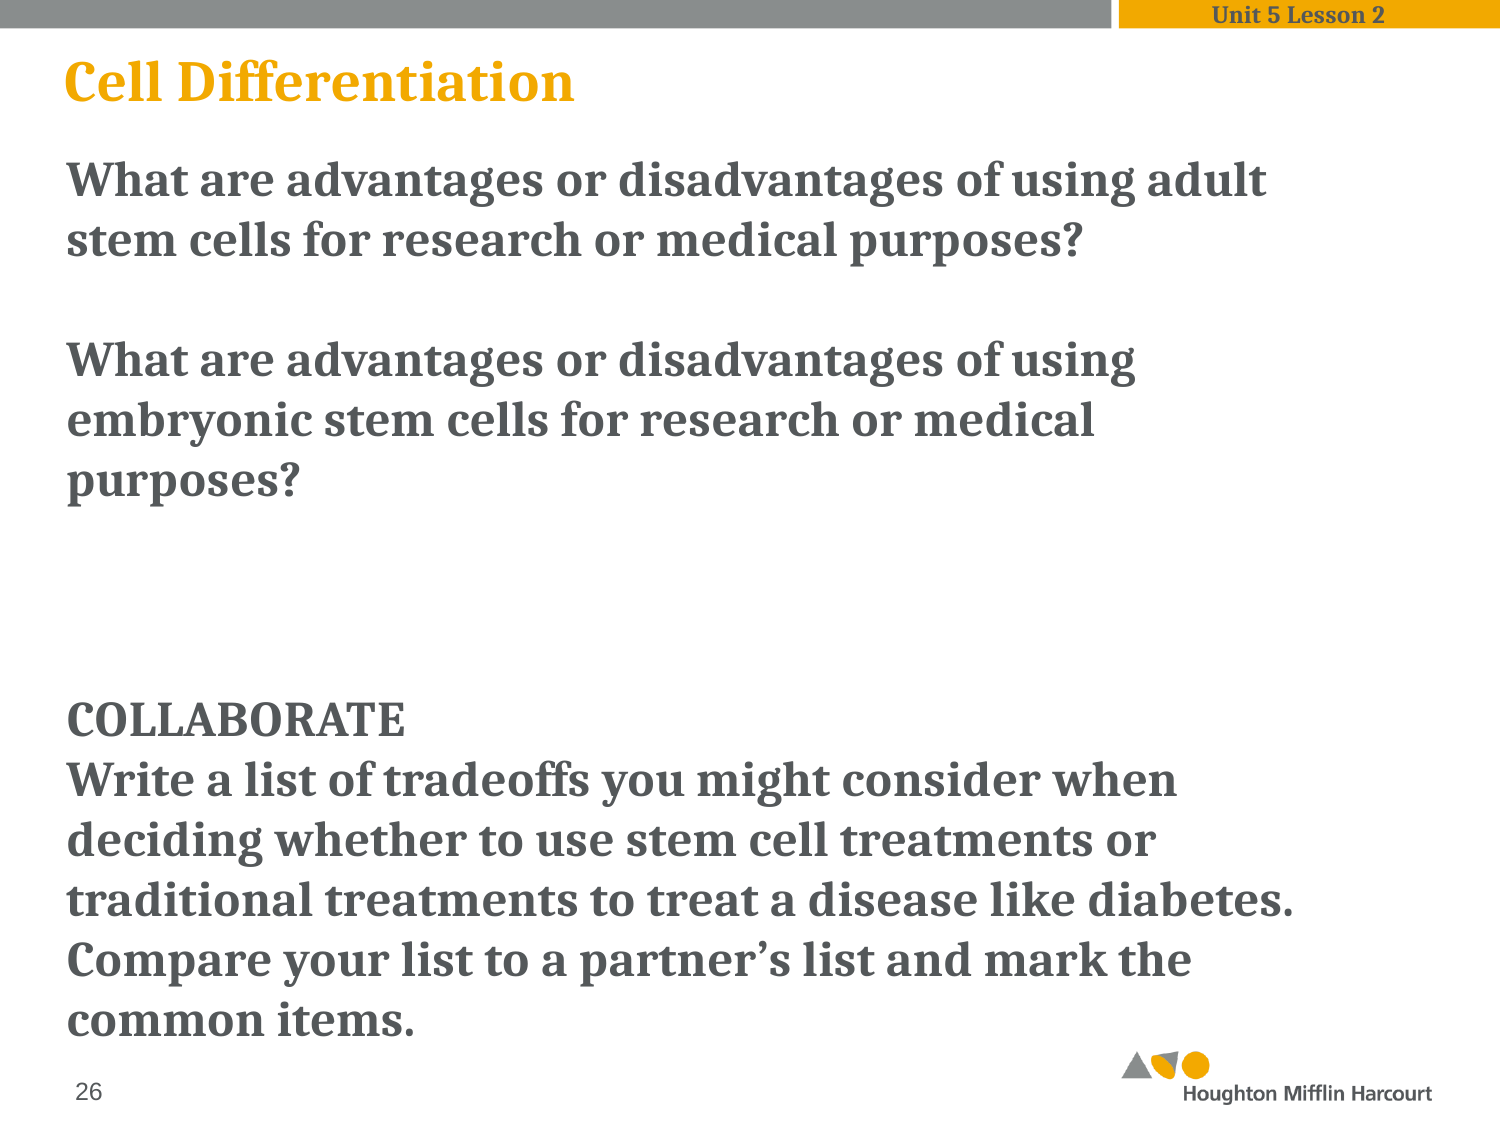

Unit 5 Lesson 2
 Cell Differentiation

What are advantages or disadvantages of using adult stem cells for research or medical purposes?

What are advantages or disadvantages of using embryonic stem cells for research or medical purposes?

COLLABORATE
Write a list of tradeoffs you might consider when deciding whether to use stem cell treatments or traditional treatments to treat a disease like diabetes.  Compare your list to a partner’s list and mark the common items.

26